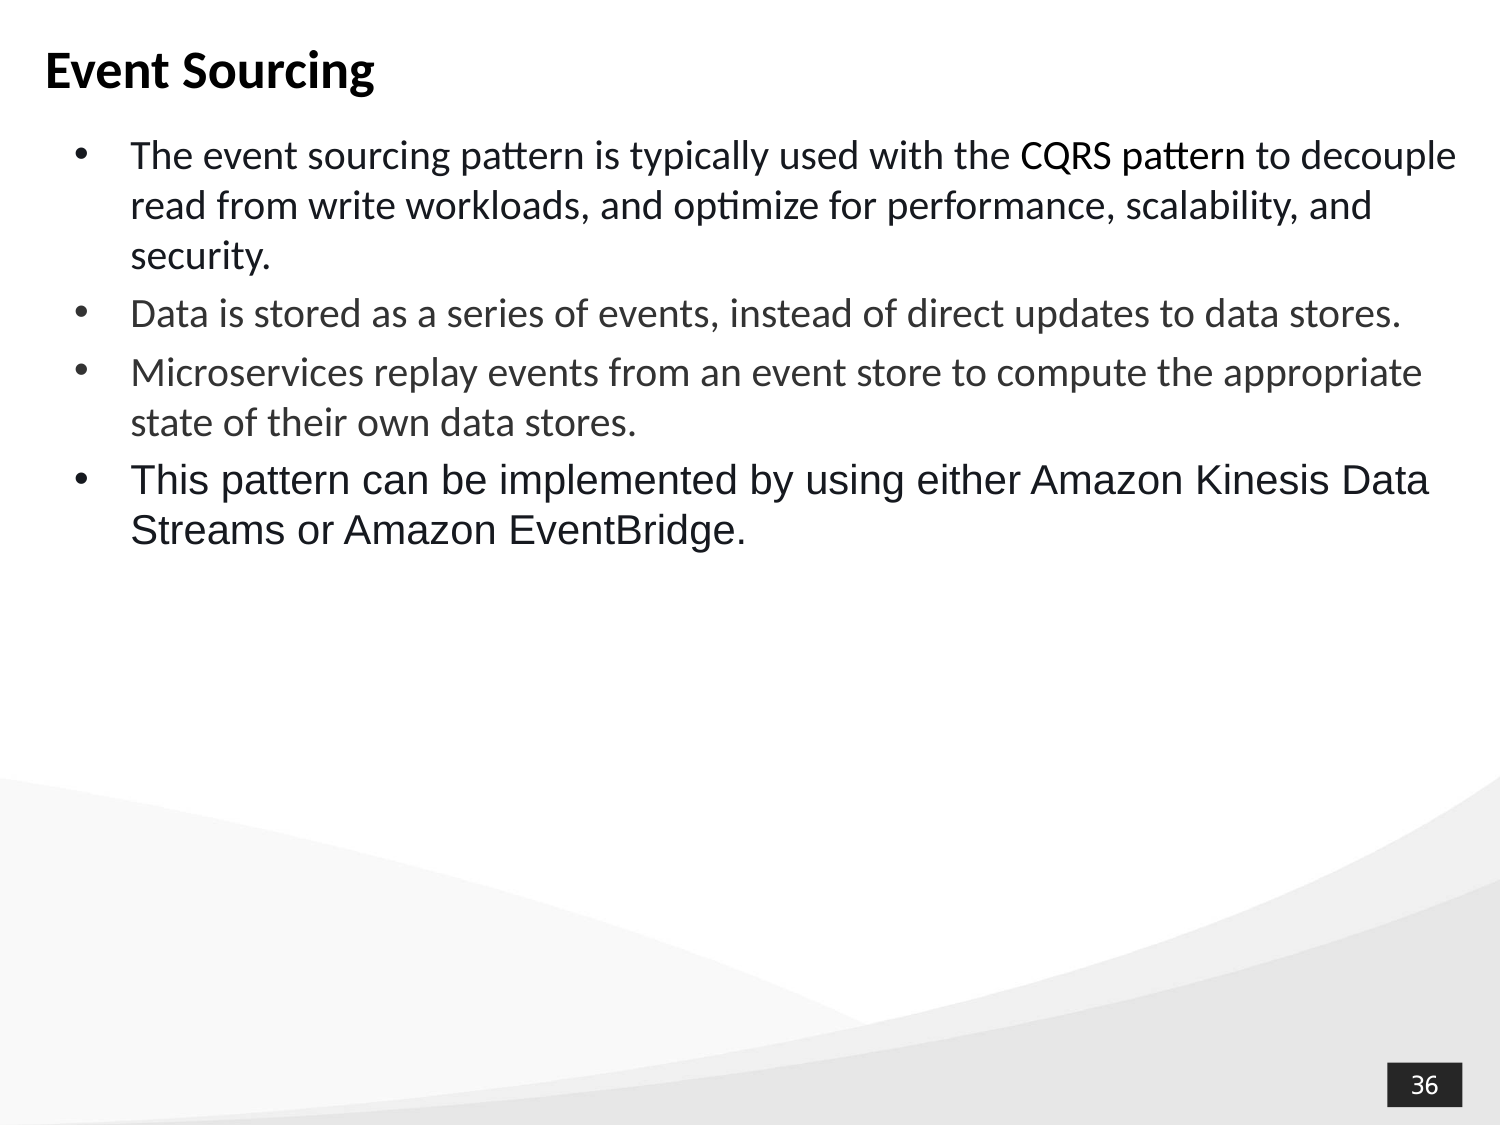

# Event Sourcing
The event sourcing pattern is typically used with the CQRS pattern to decouple read from write workloads, and optimize for performance, scalability, and security.
Data is stored as a series of events, instead of direct updates to data stores.
Microservices replay events from an event store to compute the appropriate state of their own data stores.
This pattern can be implemented by using either Amazon Kinesis Data Streams or Amazon EventBridge.